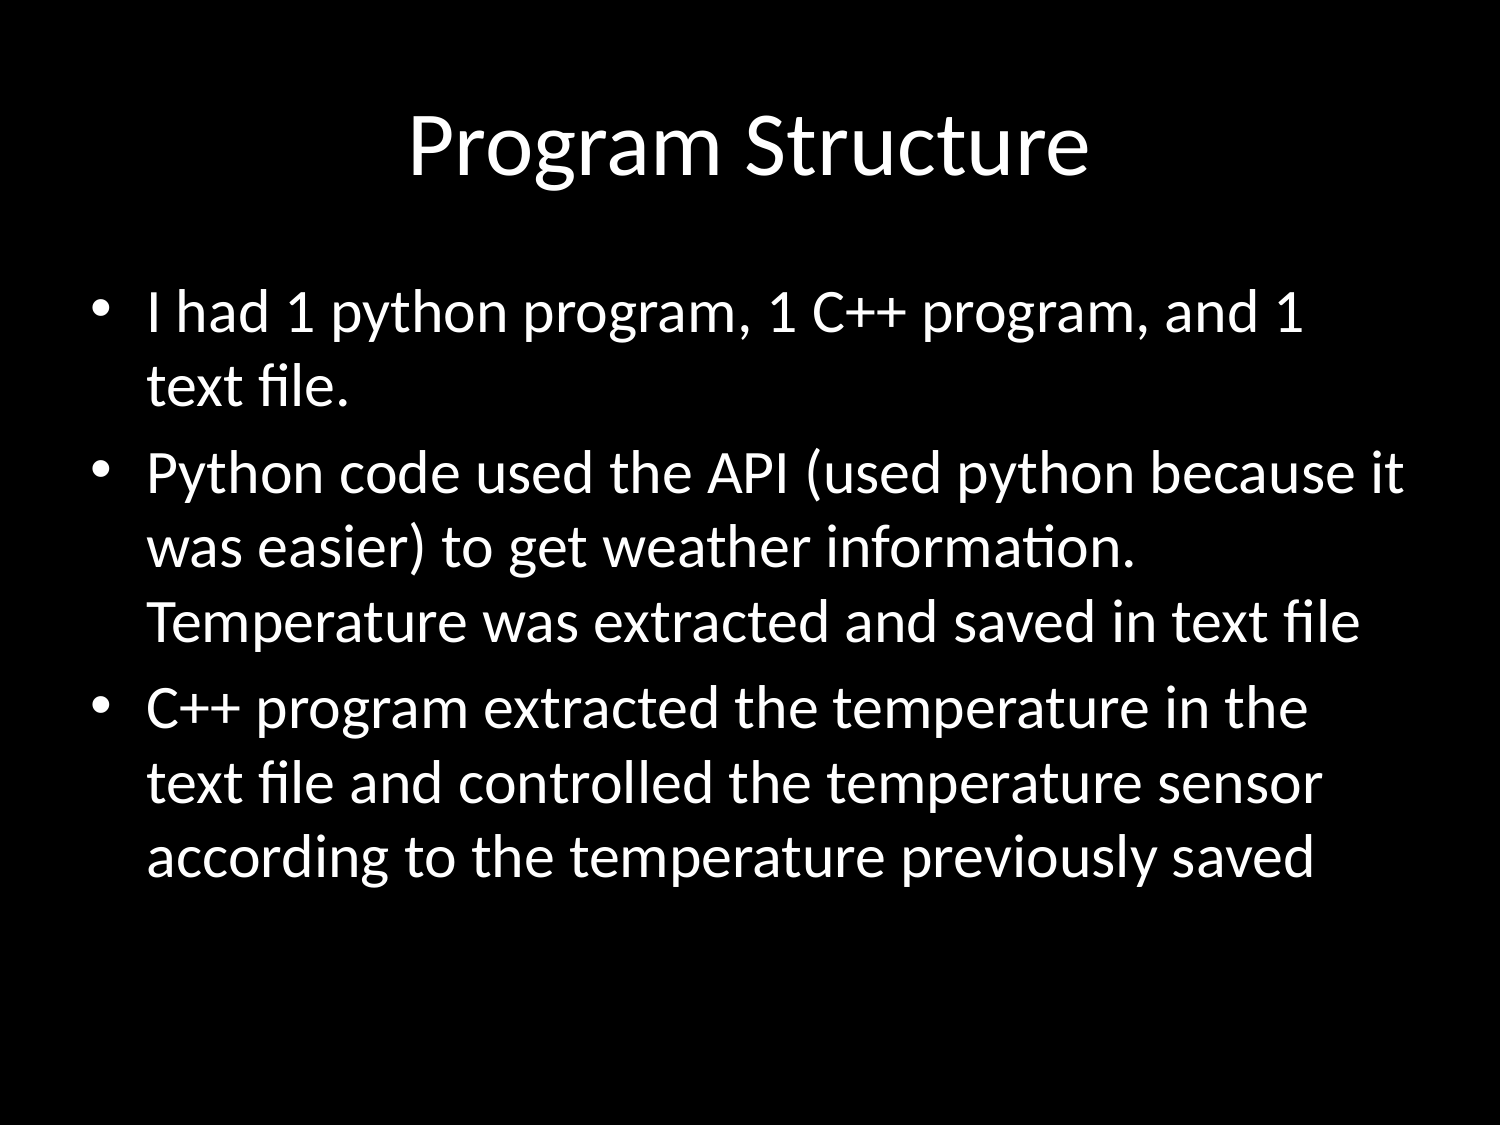

# Program Structure
I had 1 python program, 1 C++ program, and 1 text file.
Python code used the API (used python because it was easier) to get weather information. Temperature was extracted and saved in text file
C++ program extracted the temperature in the text file and controlled the temperature sensor according to the temperature previously saved